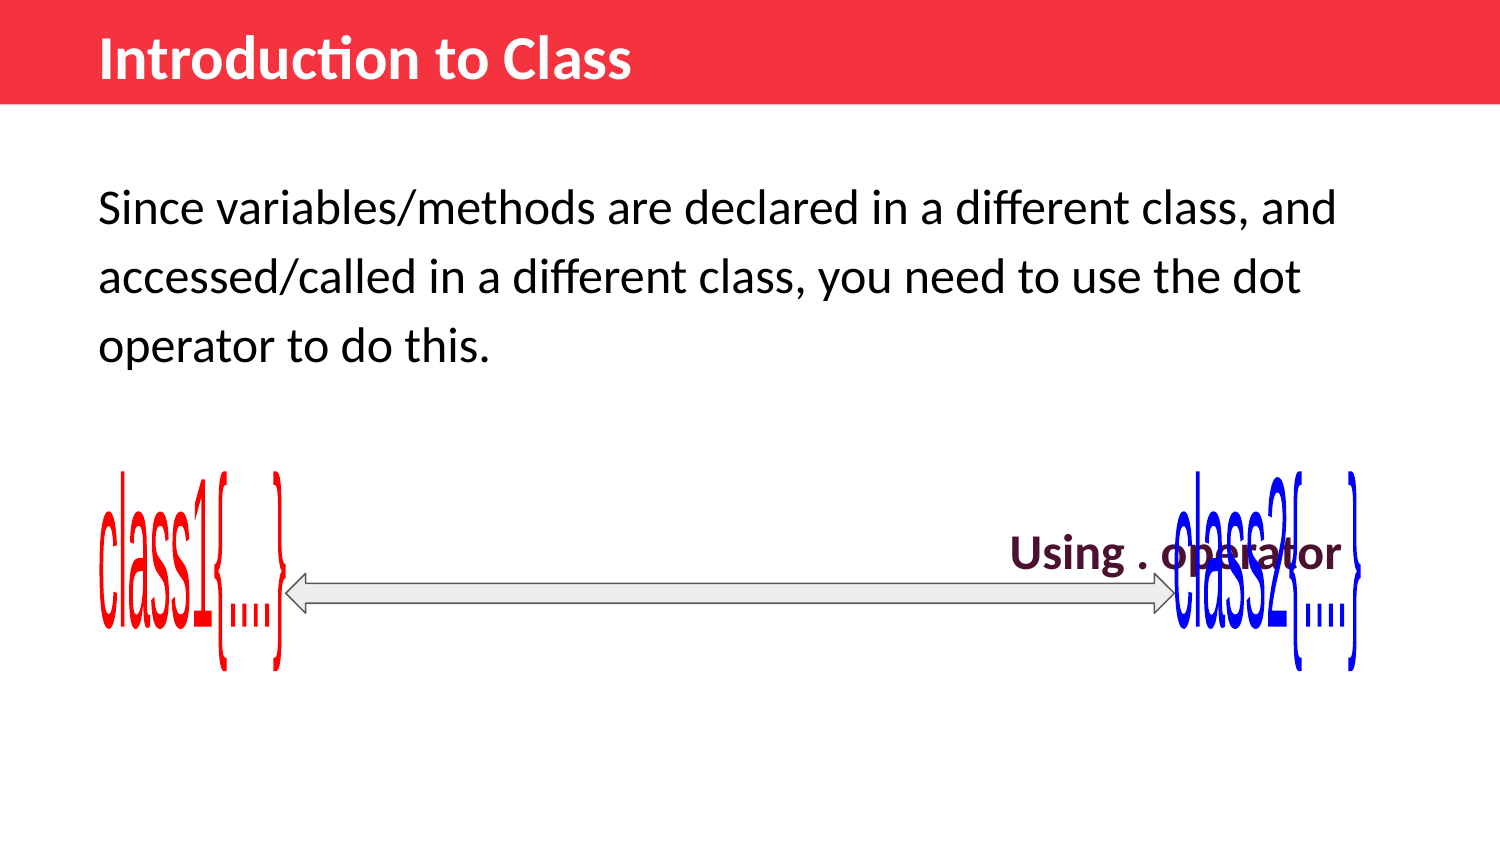

Introduction to Class

Since variables/methods are declared in a different class, and accessed/called in a different class, you need to use the dot operator to do this.

  						 Using . operator
class1{
....
}
class2{
....
}